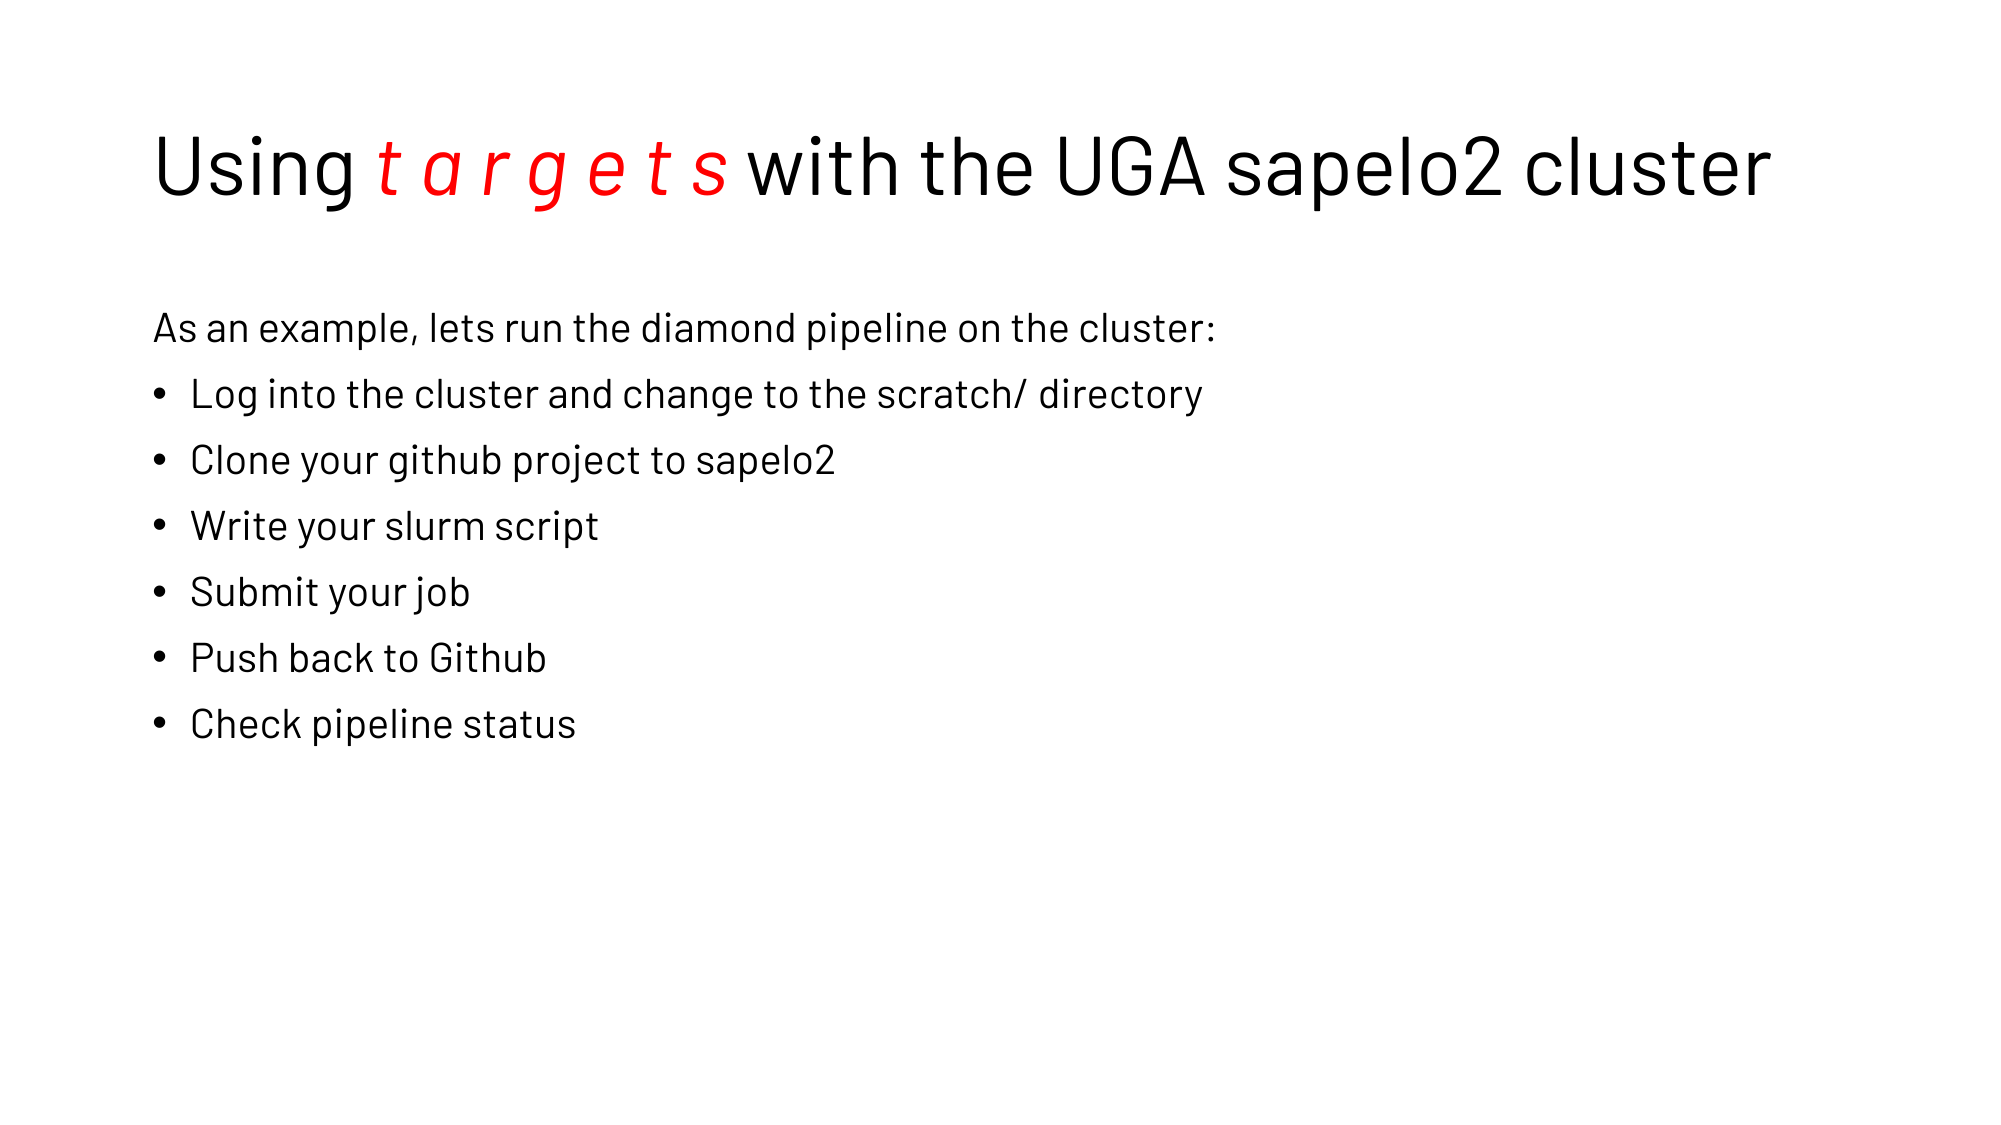

# Using t a r g e t s with the UGA sapelo2 cluster
As an example, lets run the diamond pipeline on the cluster:
Log into the cluster and change to the scratch/ directory
Clone your github project to sapelo2
Write your slurm script
Submit your job
Push back to Github
Check pipeline status